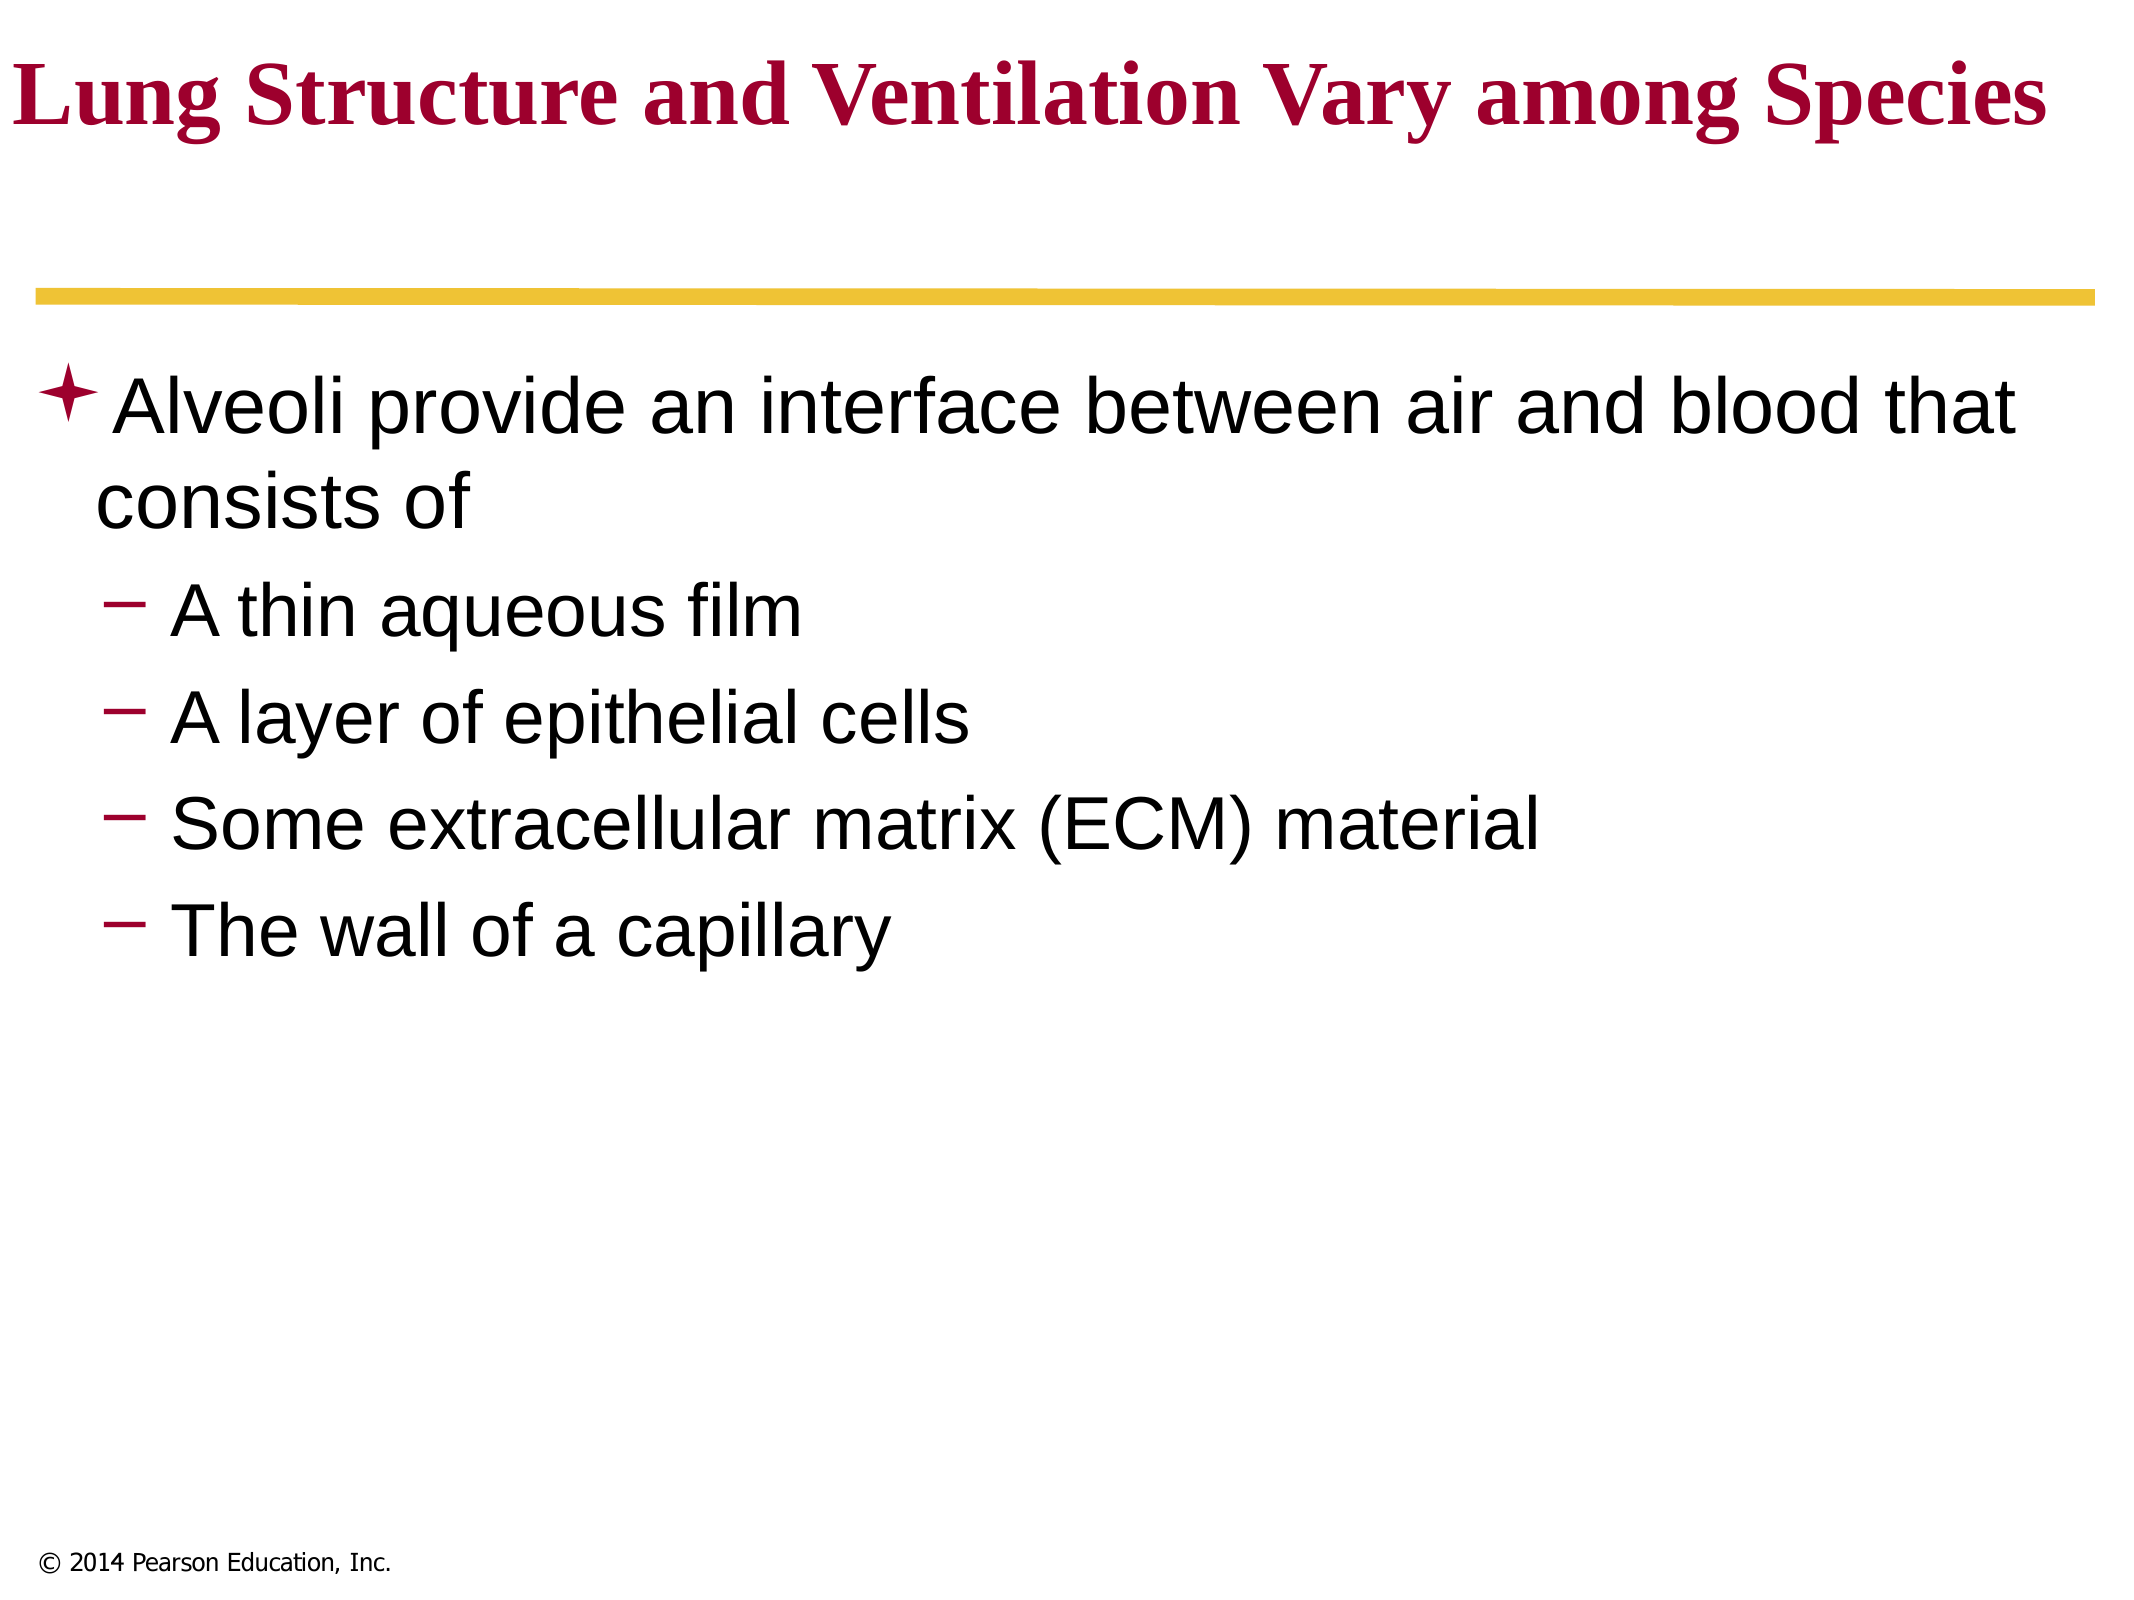

Lung Structure and Ventilation Vary among Species

Alveoli provide an interface between air and blood that consists of
A thin aqueous film
A layer of epithelial cells
Some extracellular matrix (ECM) material
The wall of a capillary